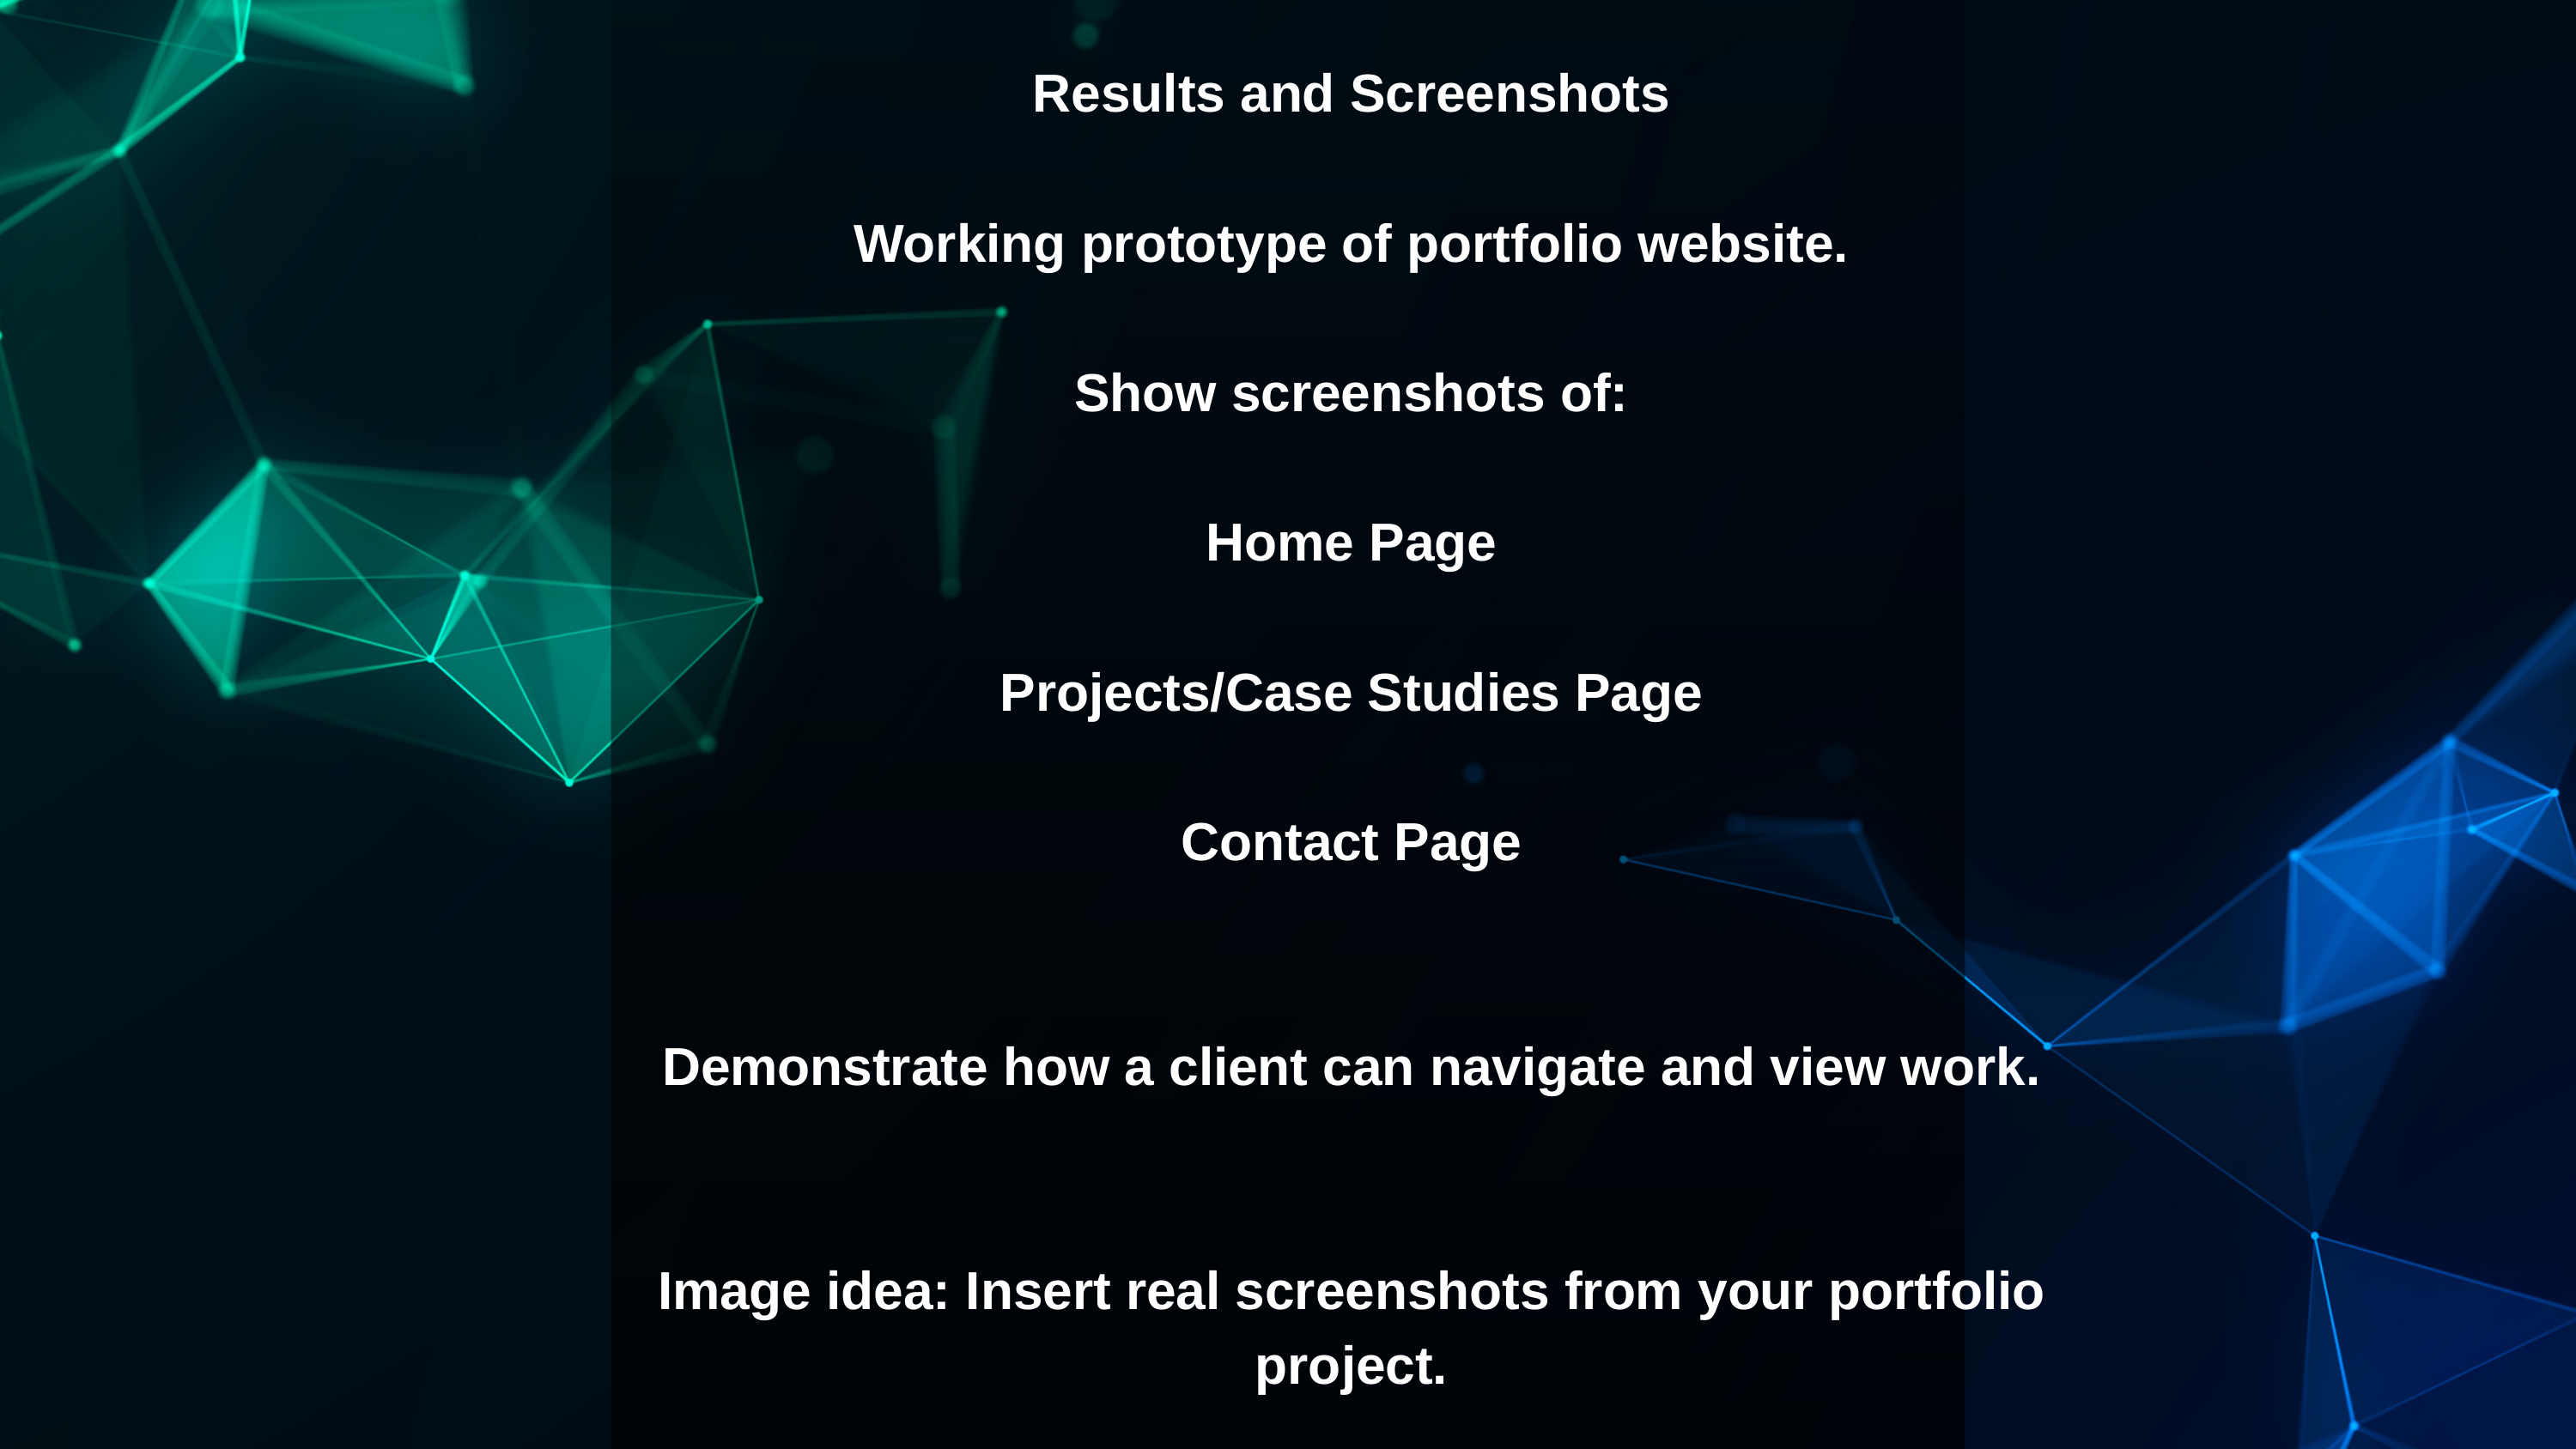

Results and Screenshots

Working prototype of portfolio website.

Show screenshots of:

Home Page

Projects/Case Studies Page

Contact Page

Demonstrate how a client can navigate and view work.

Image idea: Insert real screenshots from your portfolio project.